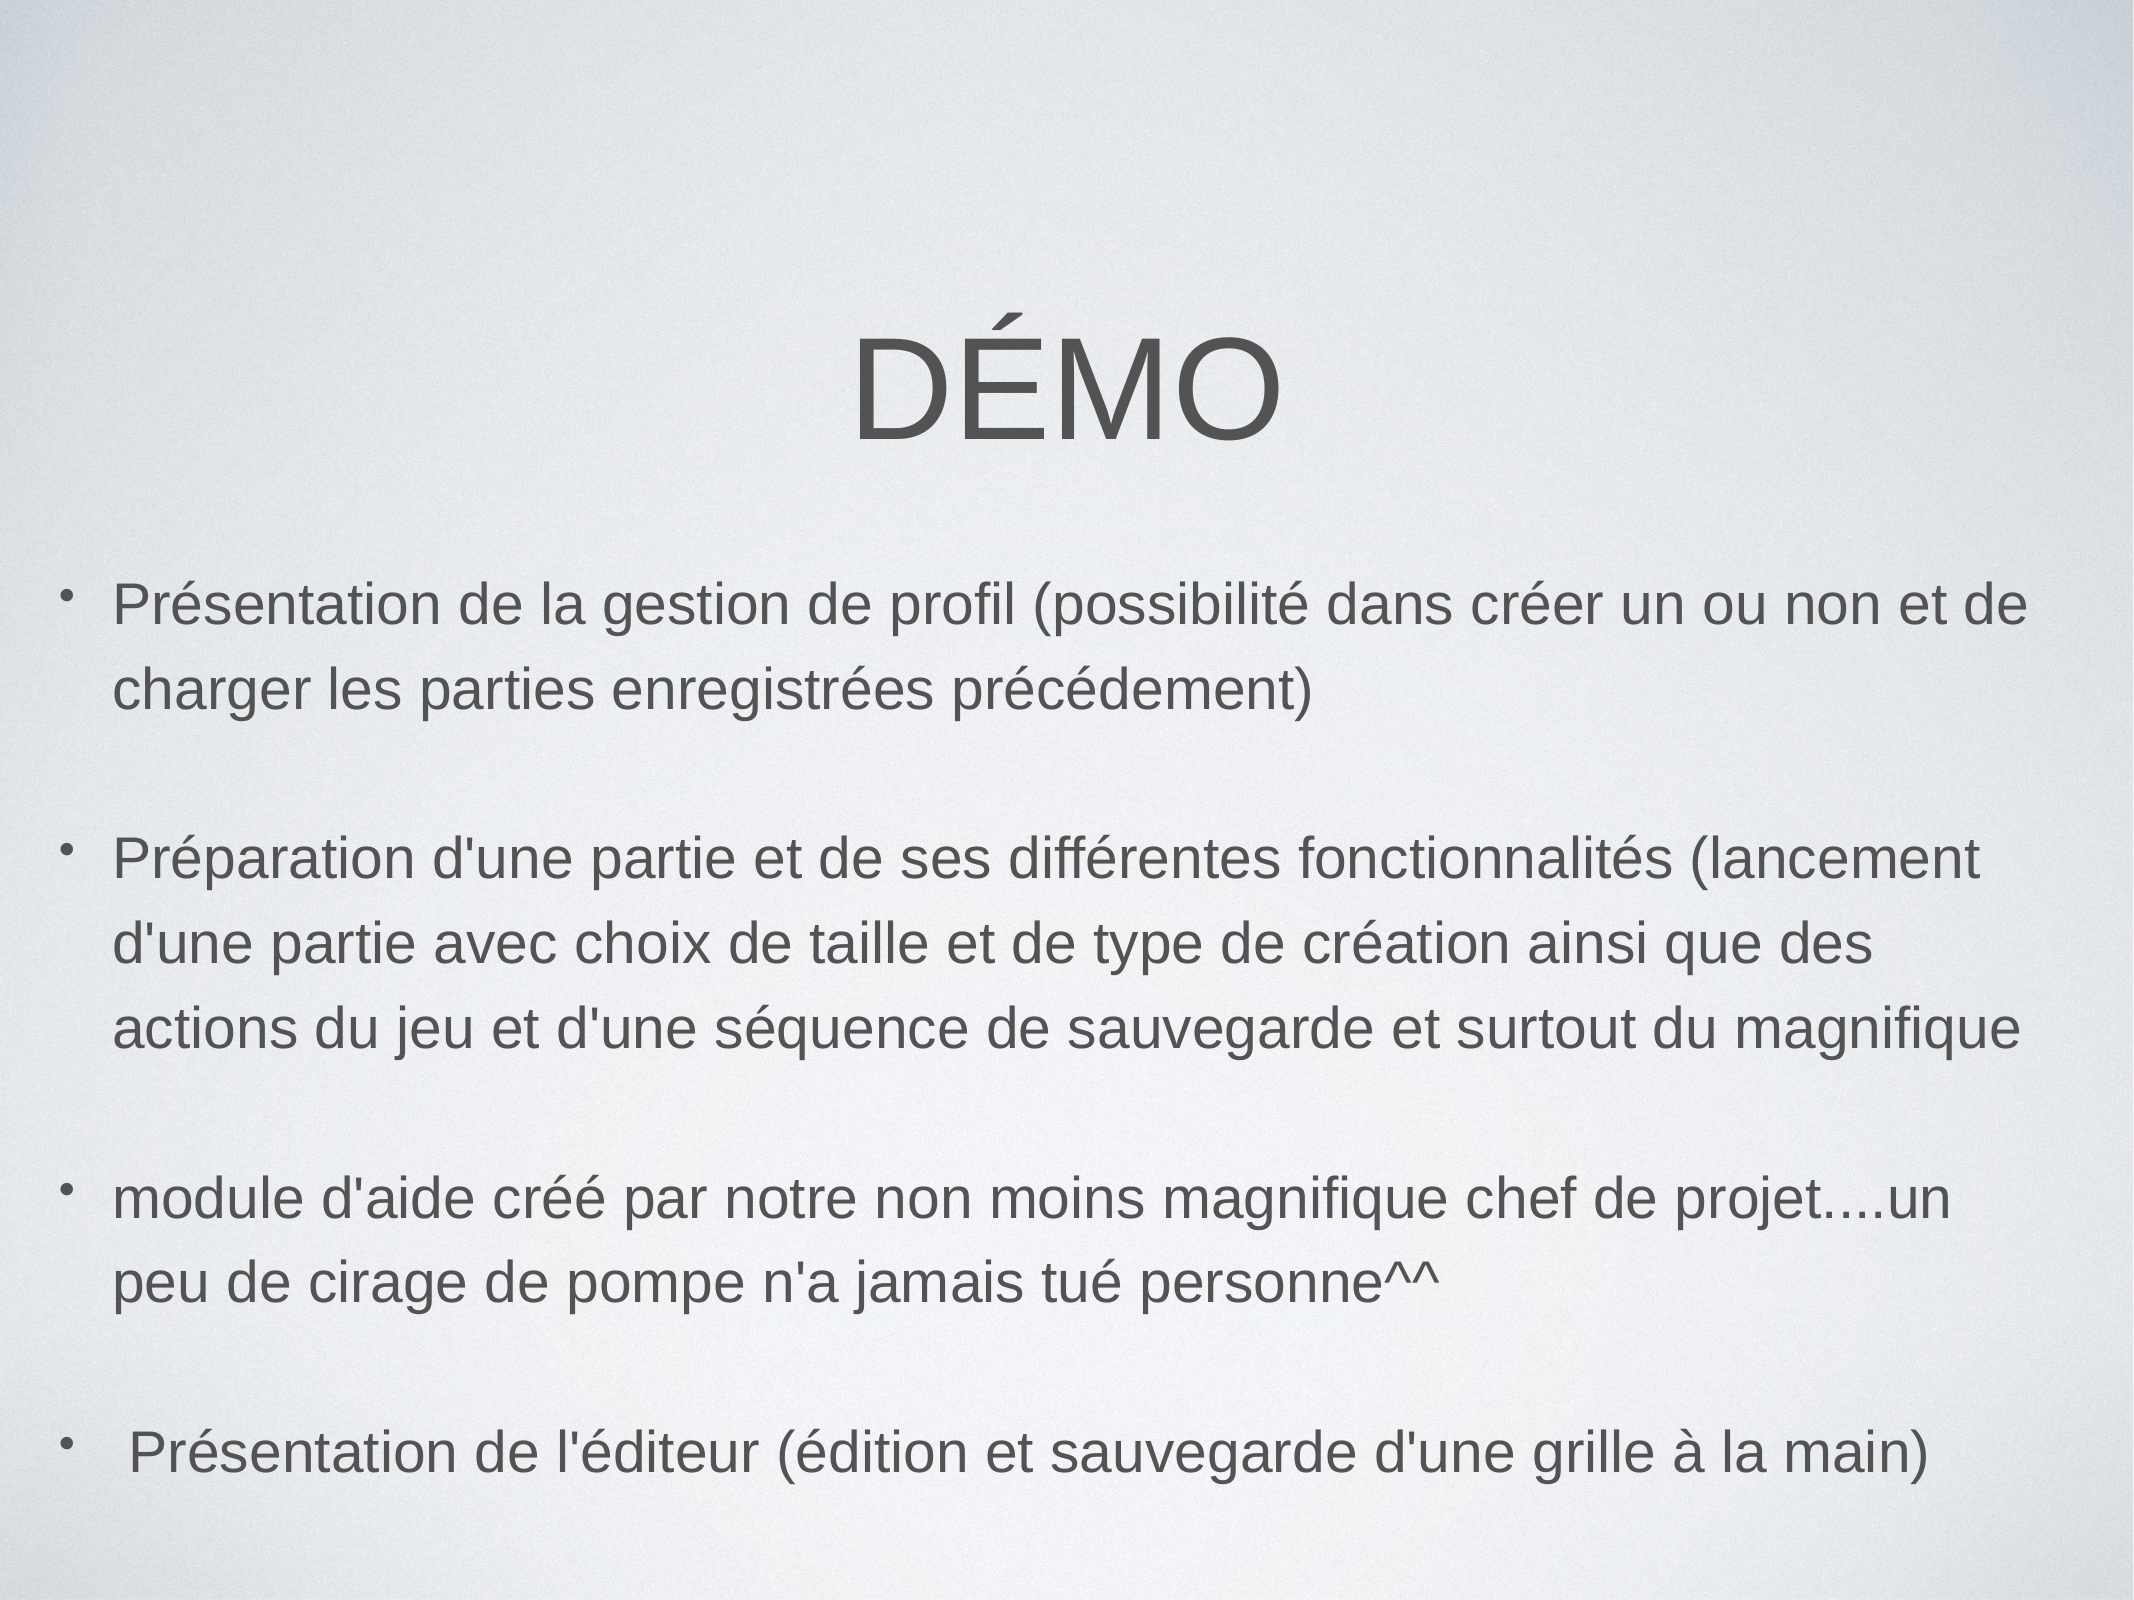

# Démo
Présentation de la gestion de profil (possibilité dans créer un ou non et de charger les parties enregistrées précédement)
Préparation d'une partie et de ses différentes fonctionnalités (lancement d'une partie avec choix de taille et de type de création ainsi que des actions du jeu et d'une séquence de sauvegarde et surtout du magnifique
module d'aide créé par notre non moins magnifique chef de projet....un peu de cirage de pompe n'a jamais tué personne^^
 Présentation de l'éditeur (édition et sauvegarde d'une grille à la main)